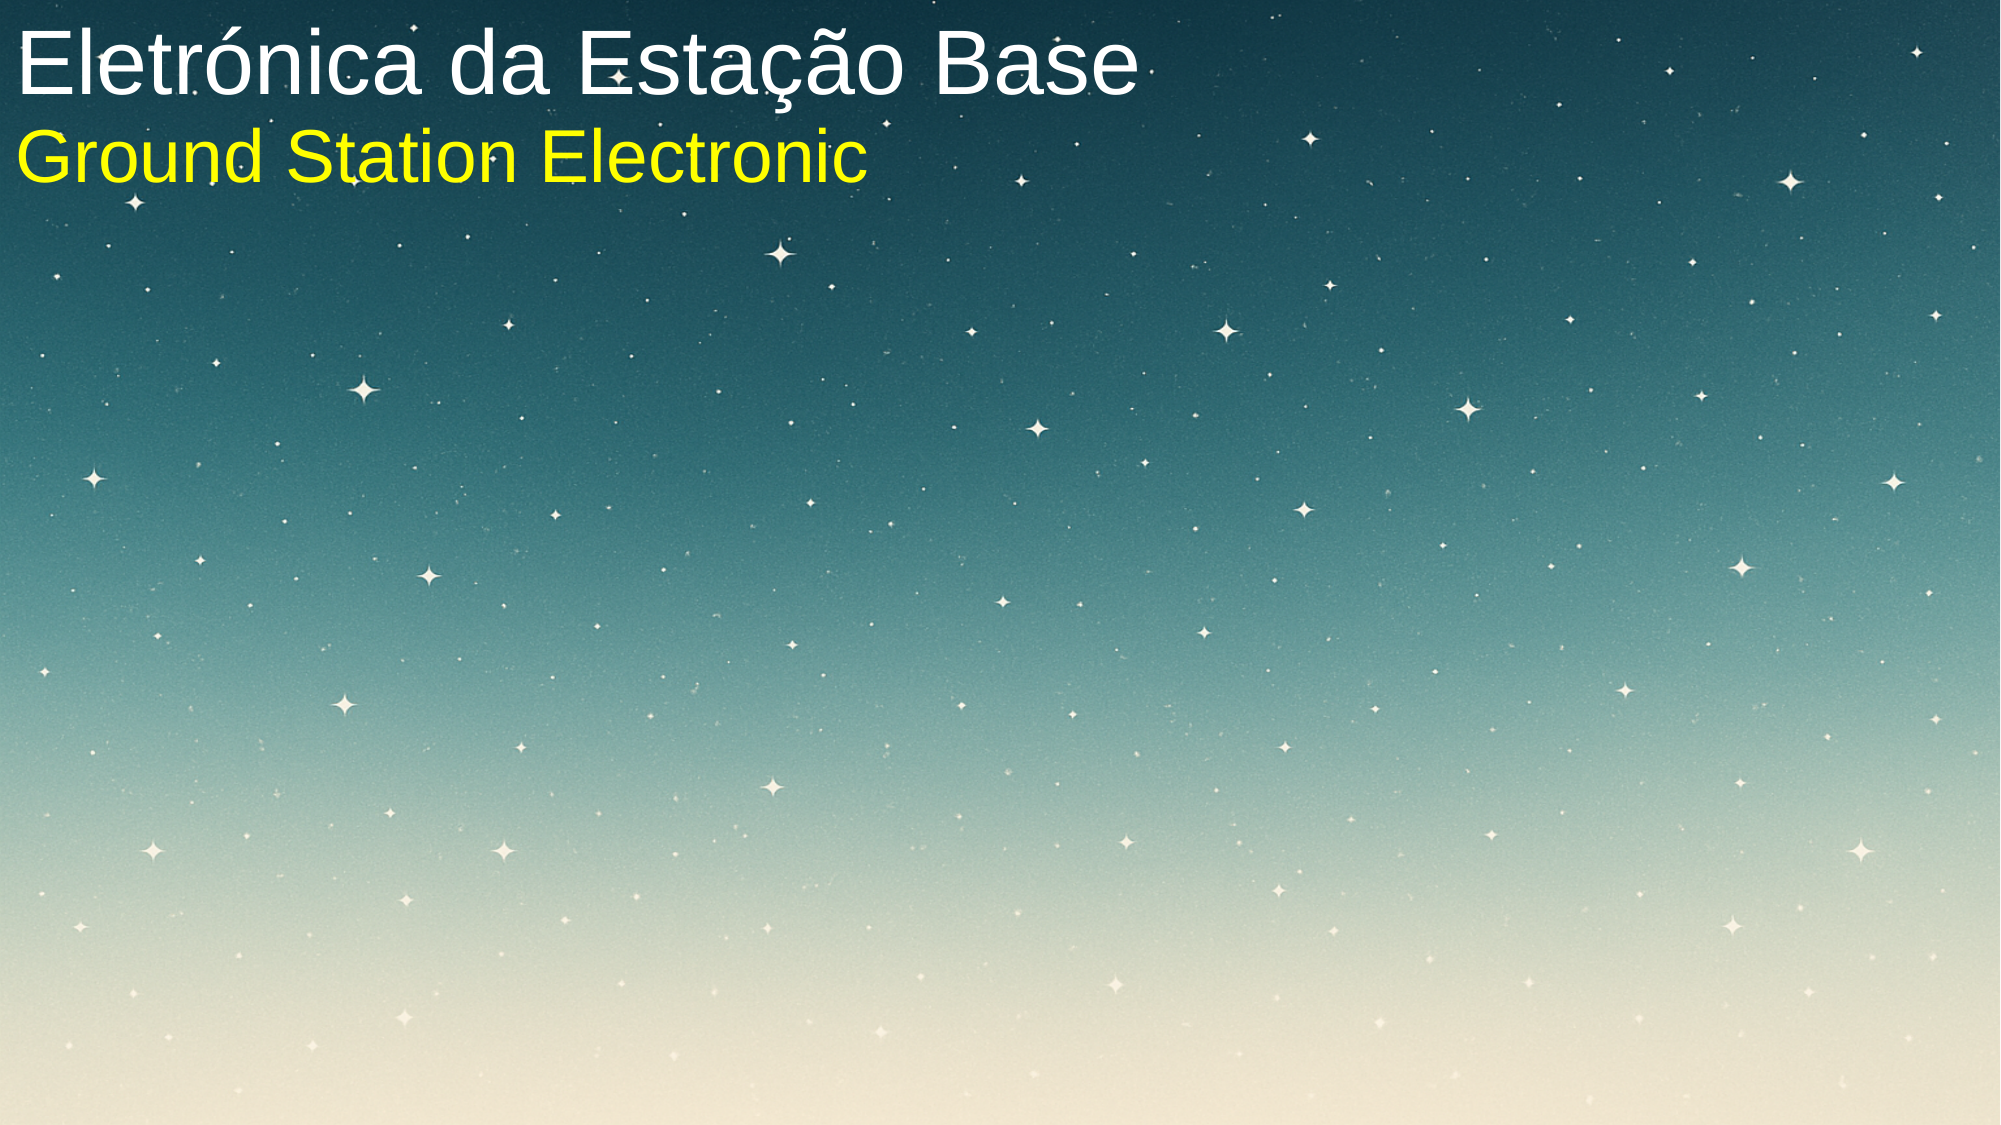

Eletrónica da Estação Base
Ground Station Electronic